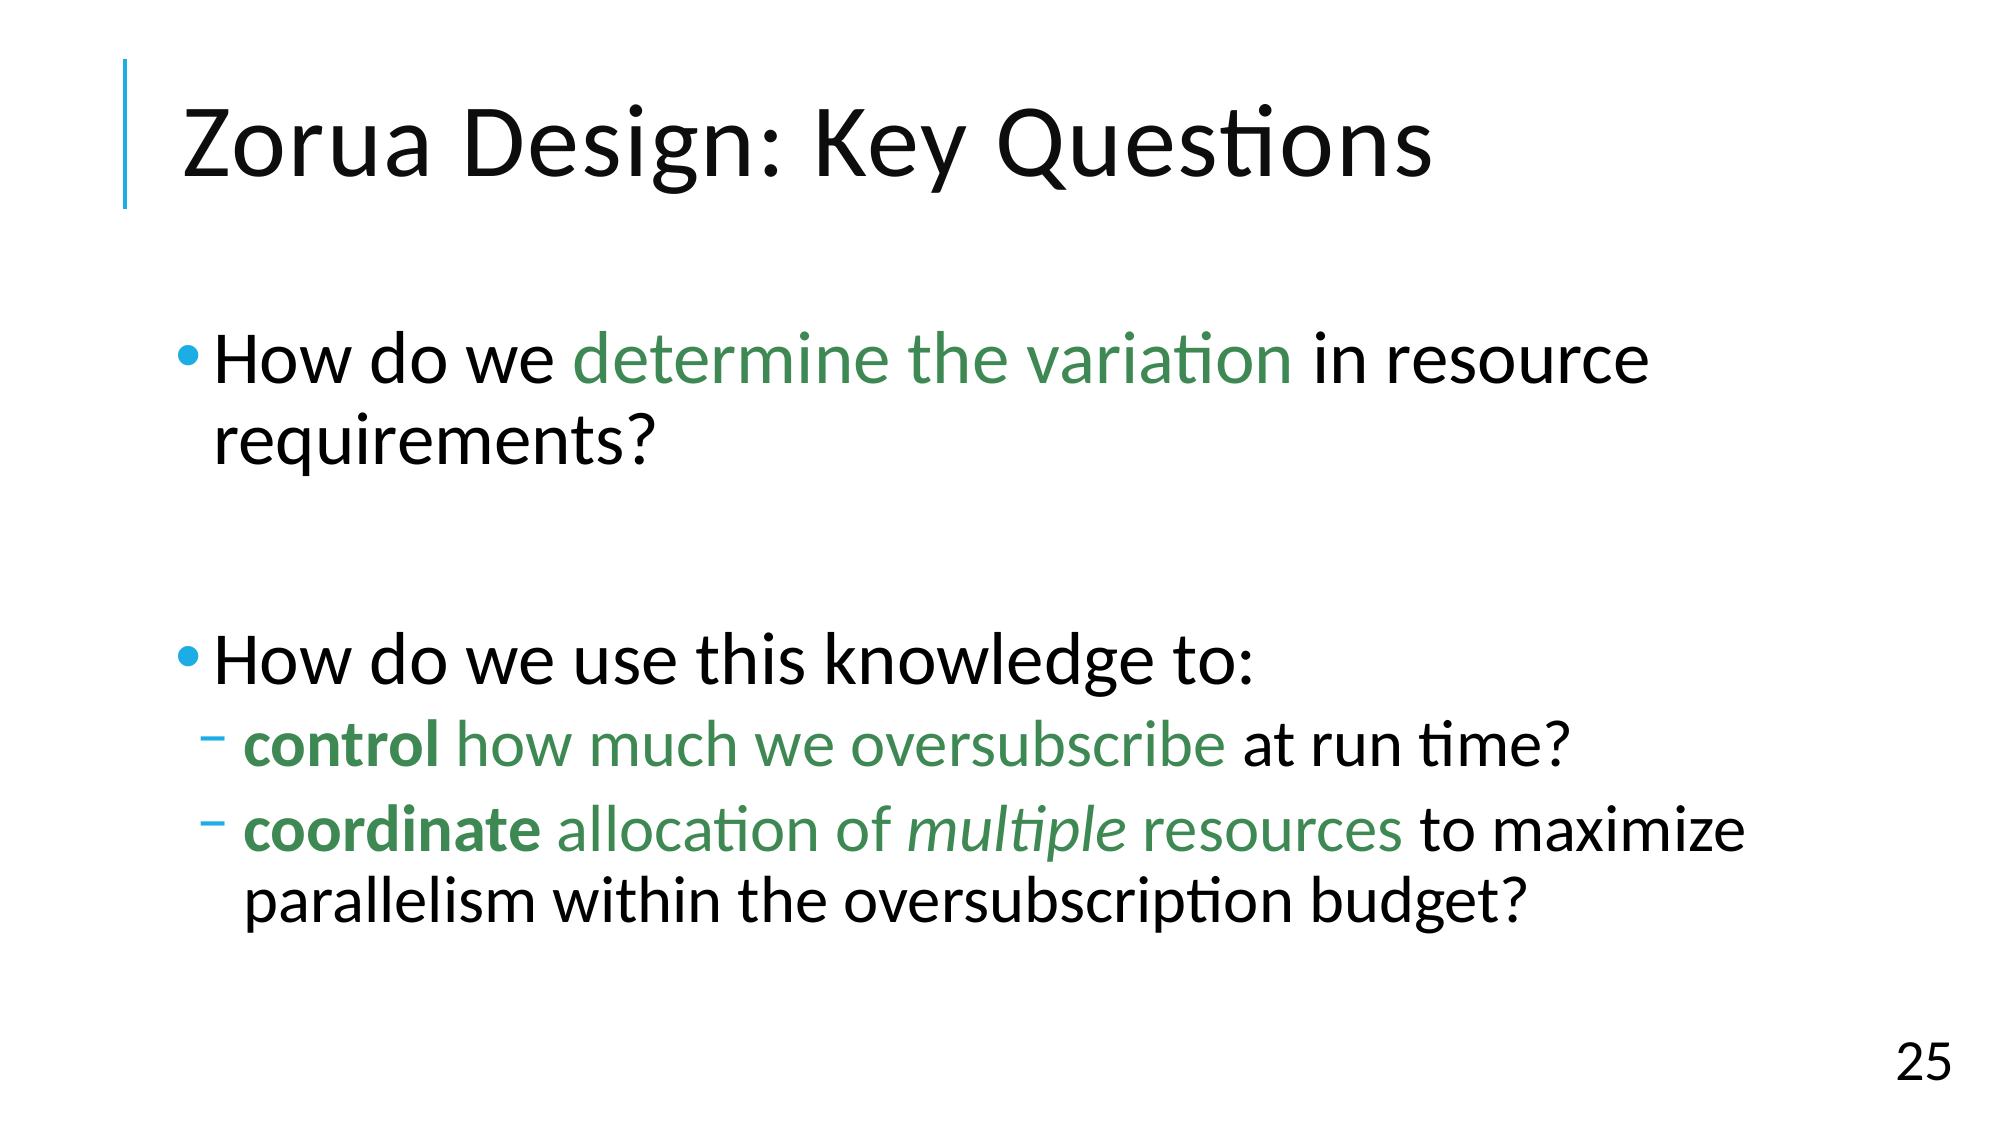

# Zorua Design: Key Questions
How do we determine the variation in resource requirements?

How do we use this knowledge to:
control how much we oversubscribe at run time?
coordinate allocation of multiple resources to maximize parallelism within the oversubscription budget?
25